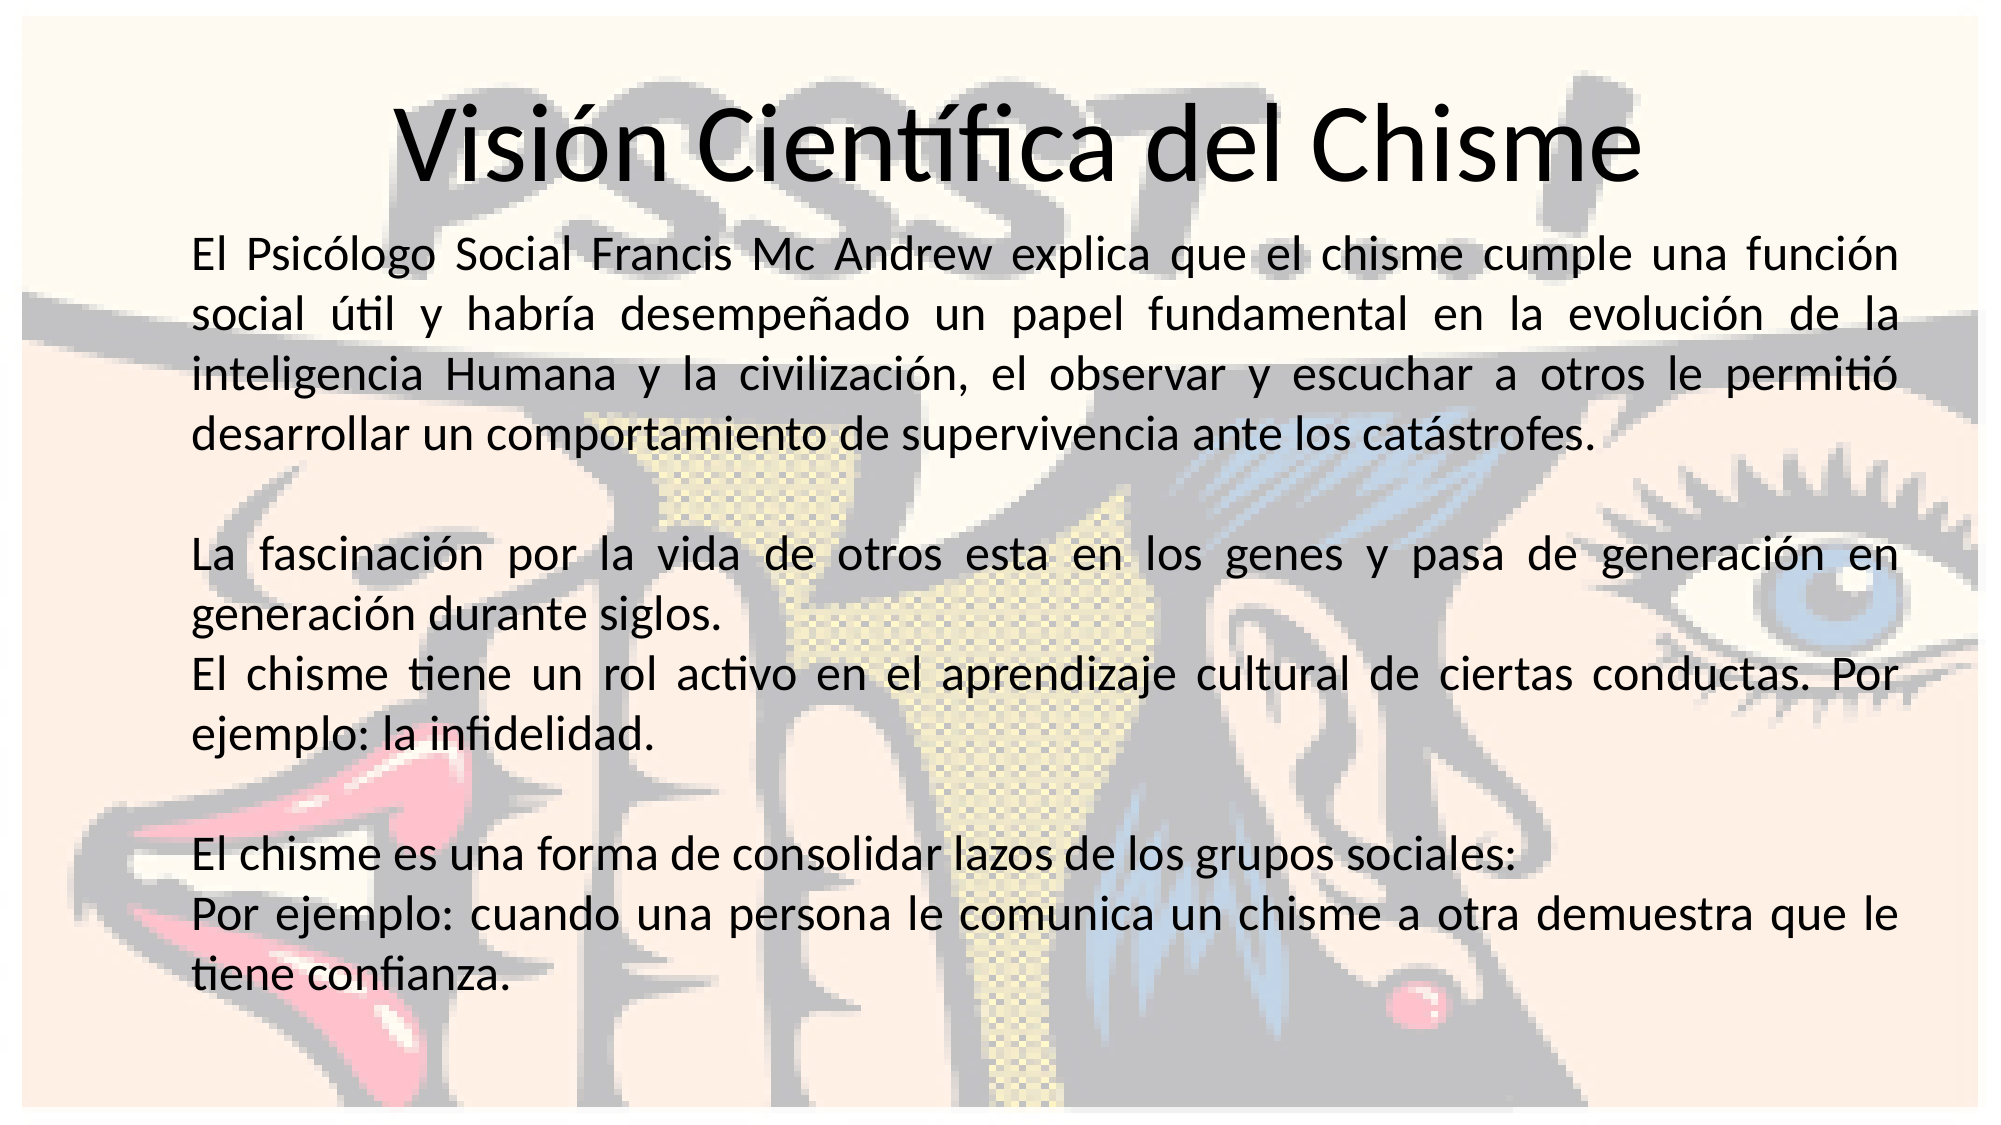

Visión Científica del Chisme
El Psicólogo Social Francis Mc Andrew explica que el chisme cumple una función social útil y habría desempeñado un papel fundamental en la evolución de la inteligencia Humana y la civilización, el observar y escuchar a otros le permitió desarrollar un comportamiento de supervivencia ante los catástrofes.

La fascinación por la vida de otros esta en los genes y pasa de generación en generación durante siglos.
El chisme tiene un rol activo en el aprendizaje cultural de ciertas conductas. Por ejemplo: la infidelidad.

El chisme es una forma de consolidar lazos de los grupos sociales:
Por ejemplo: cuando una persona le comunica un chisme a otra demuestra que le tiene confianza.